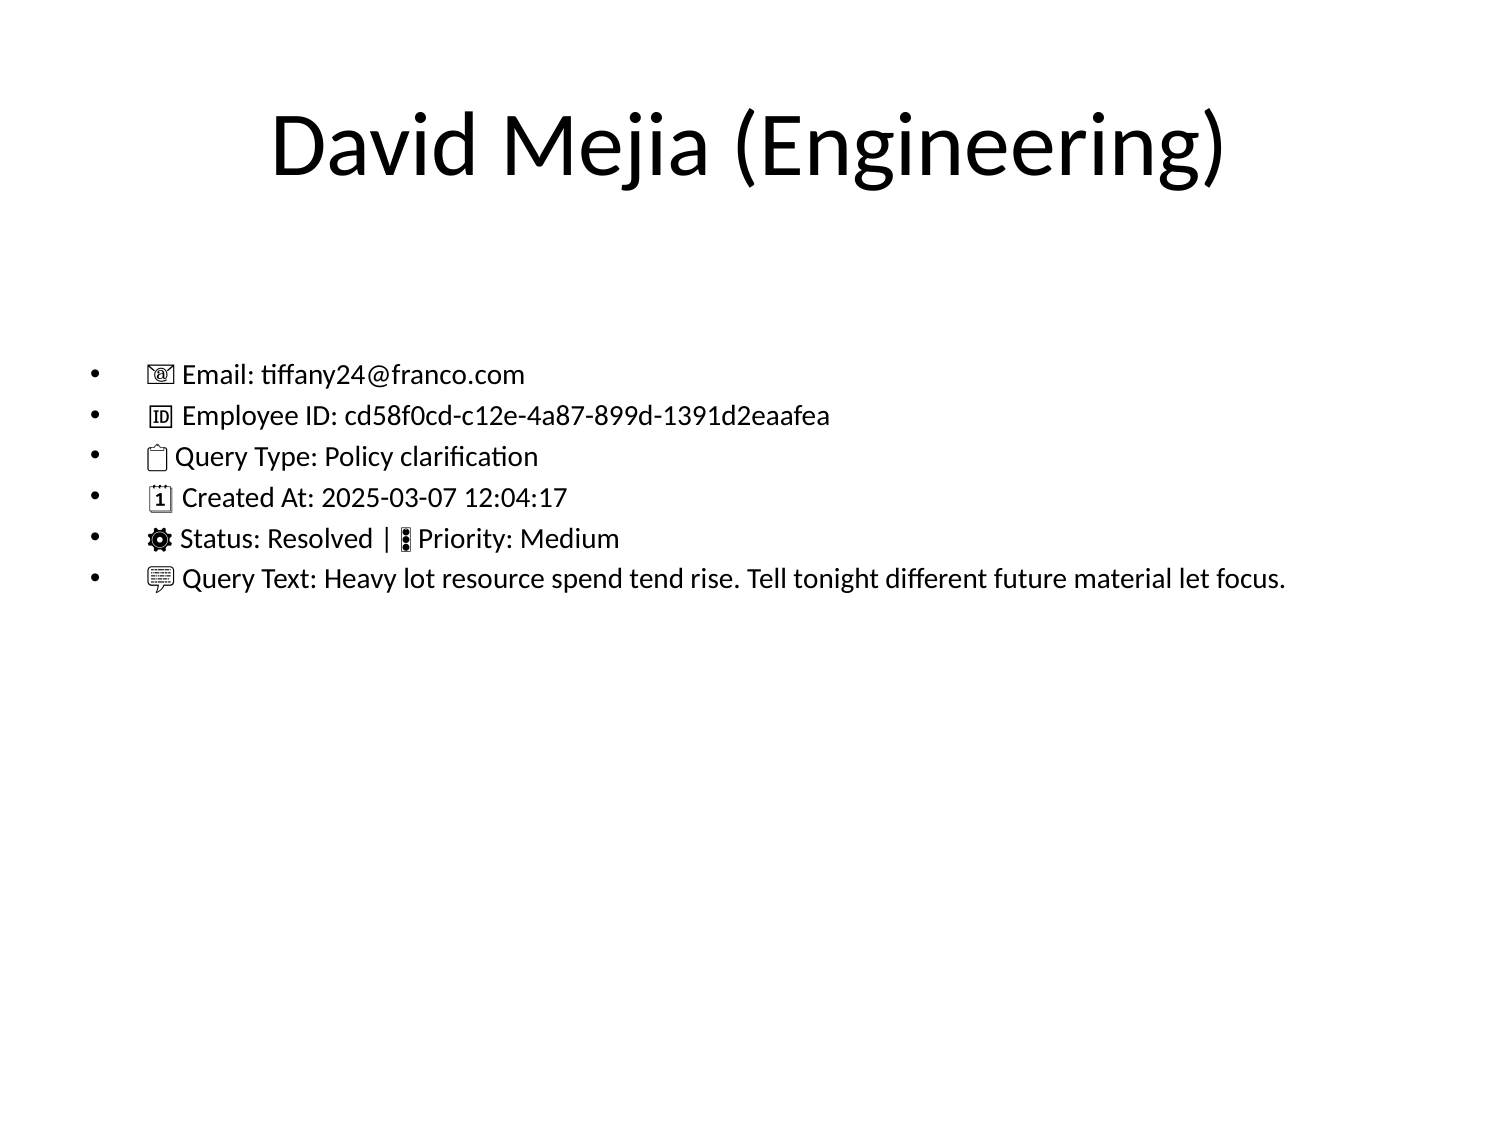

# David Mejia (Engineering)

📧 Email: tiffany24@franco.com
🆔 Employee ID: cd58f0cd-c12e-4a87-899d-1391d2eaafea
📋 Query Type: Policy clarification
🗓 Created At: 2025-03-07 12:04:17
⚙ Status: Resolved | 🚦 Priority: Medium
💬 Query Text: Heavy lot resource spend tend rise. Tell tonight different future material let focus.